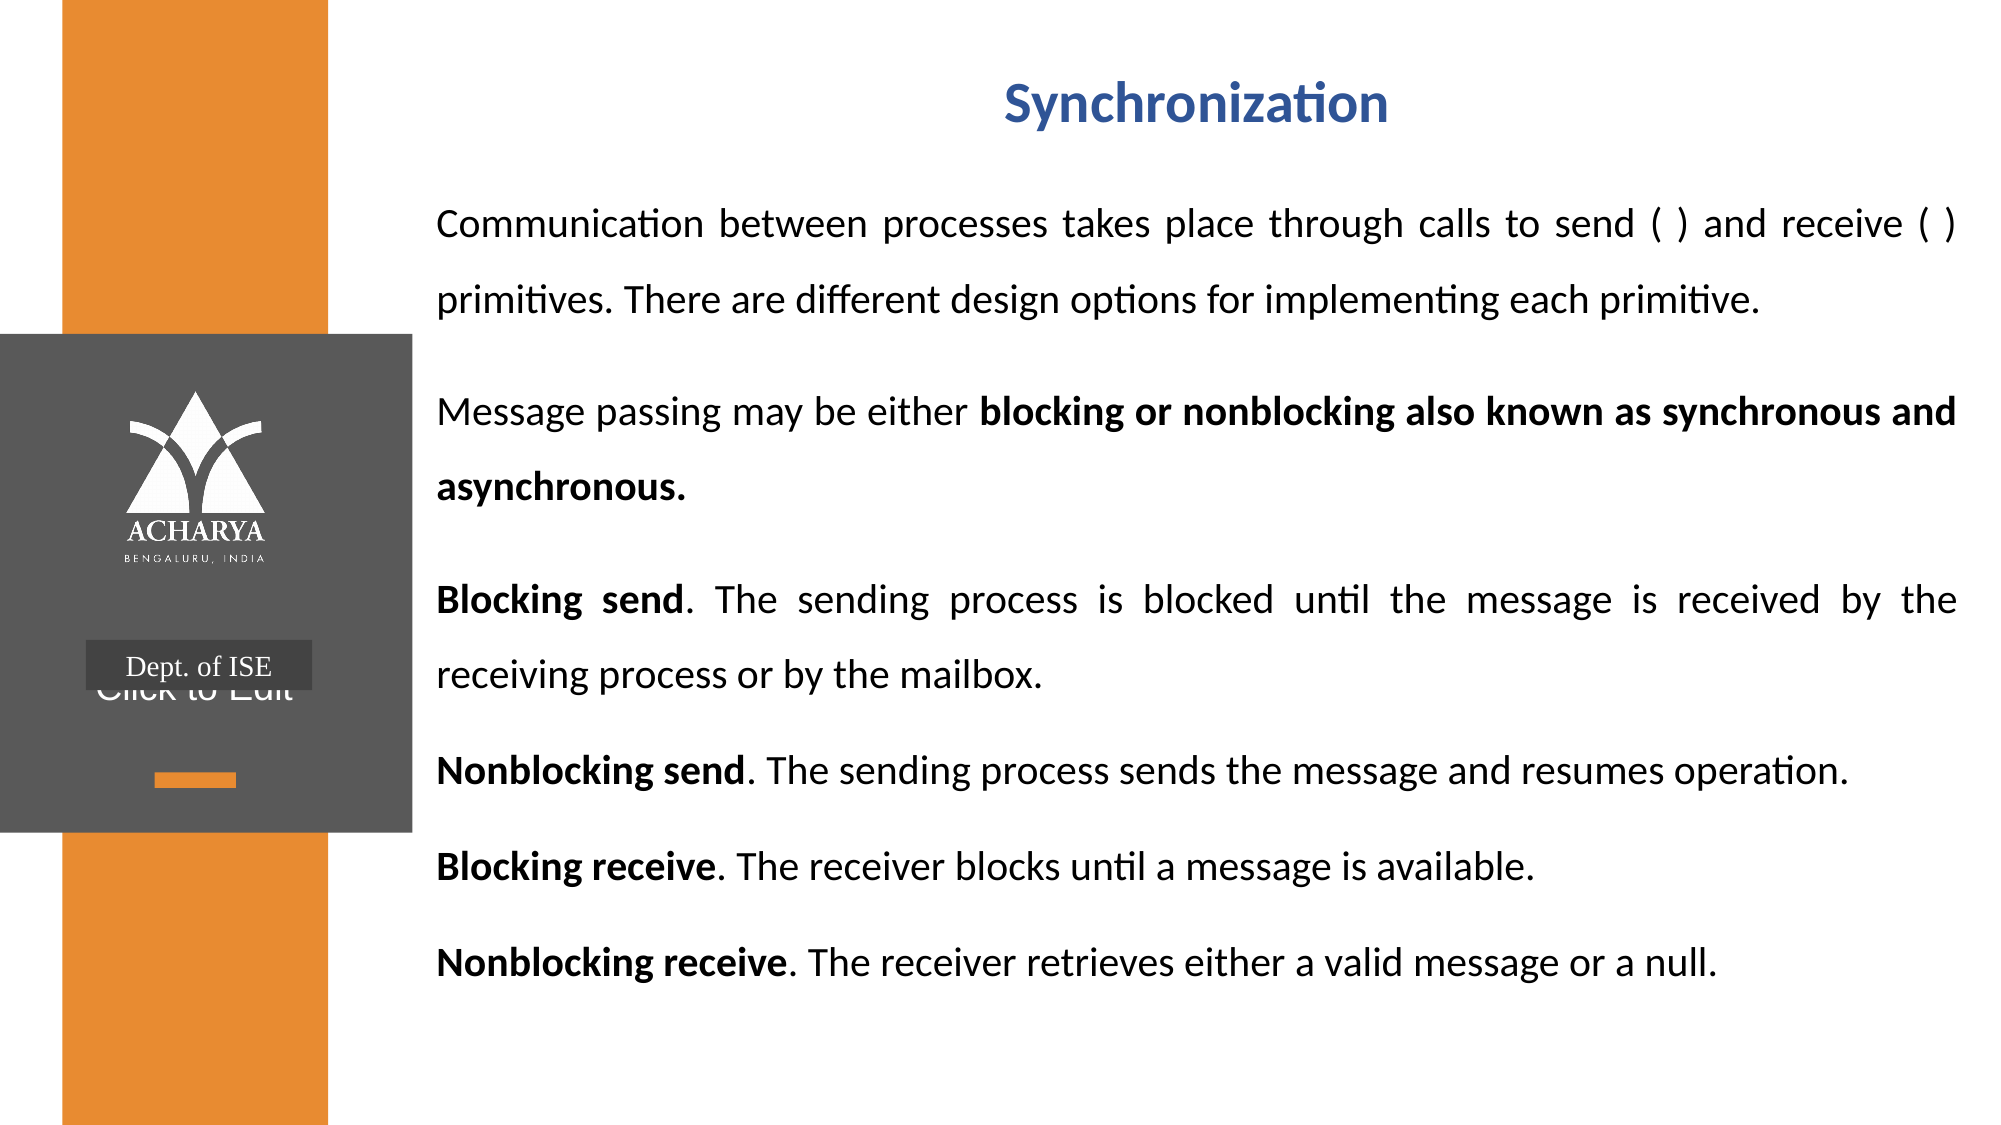

Synchronization
Communication between processes takes place through calls to send ( ) and receive ( ) primitives. There are different design options for implementing each primitive.
Message passing may be either blocking or nonblocking also known as synchronous and asynchronous.
Blocking send. The sending process is blocked until the message is received by the receiving process or by the mailbox.
Nonblocking send. The sending process sends the message and resumes operation.
Blocking receive. The receiver blocks until a message is available.
Nonblocking receive. The receiver retrieves either a valid message or a null.

Dept. of ISE